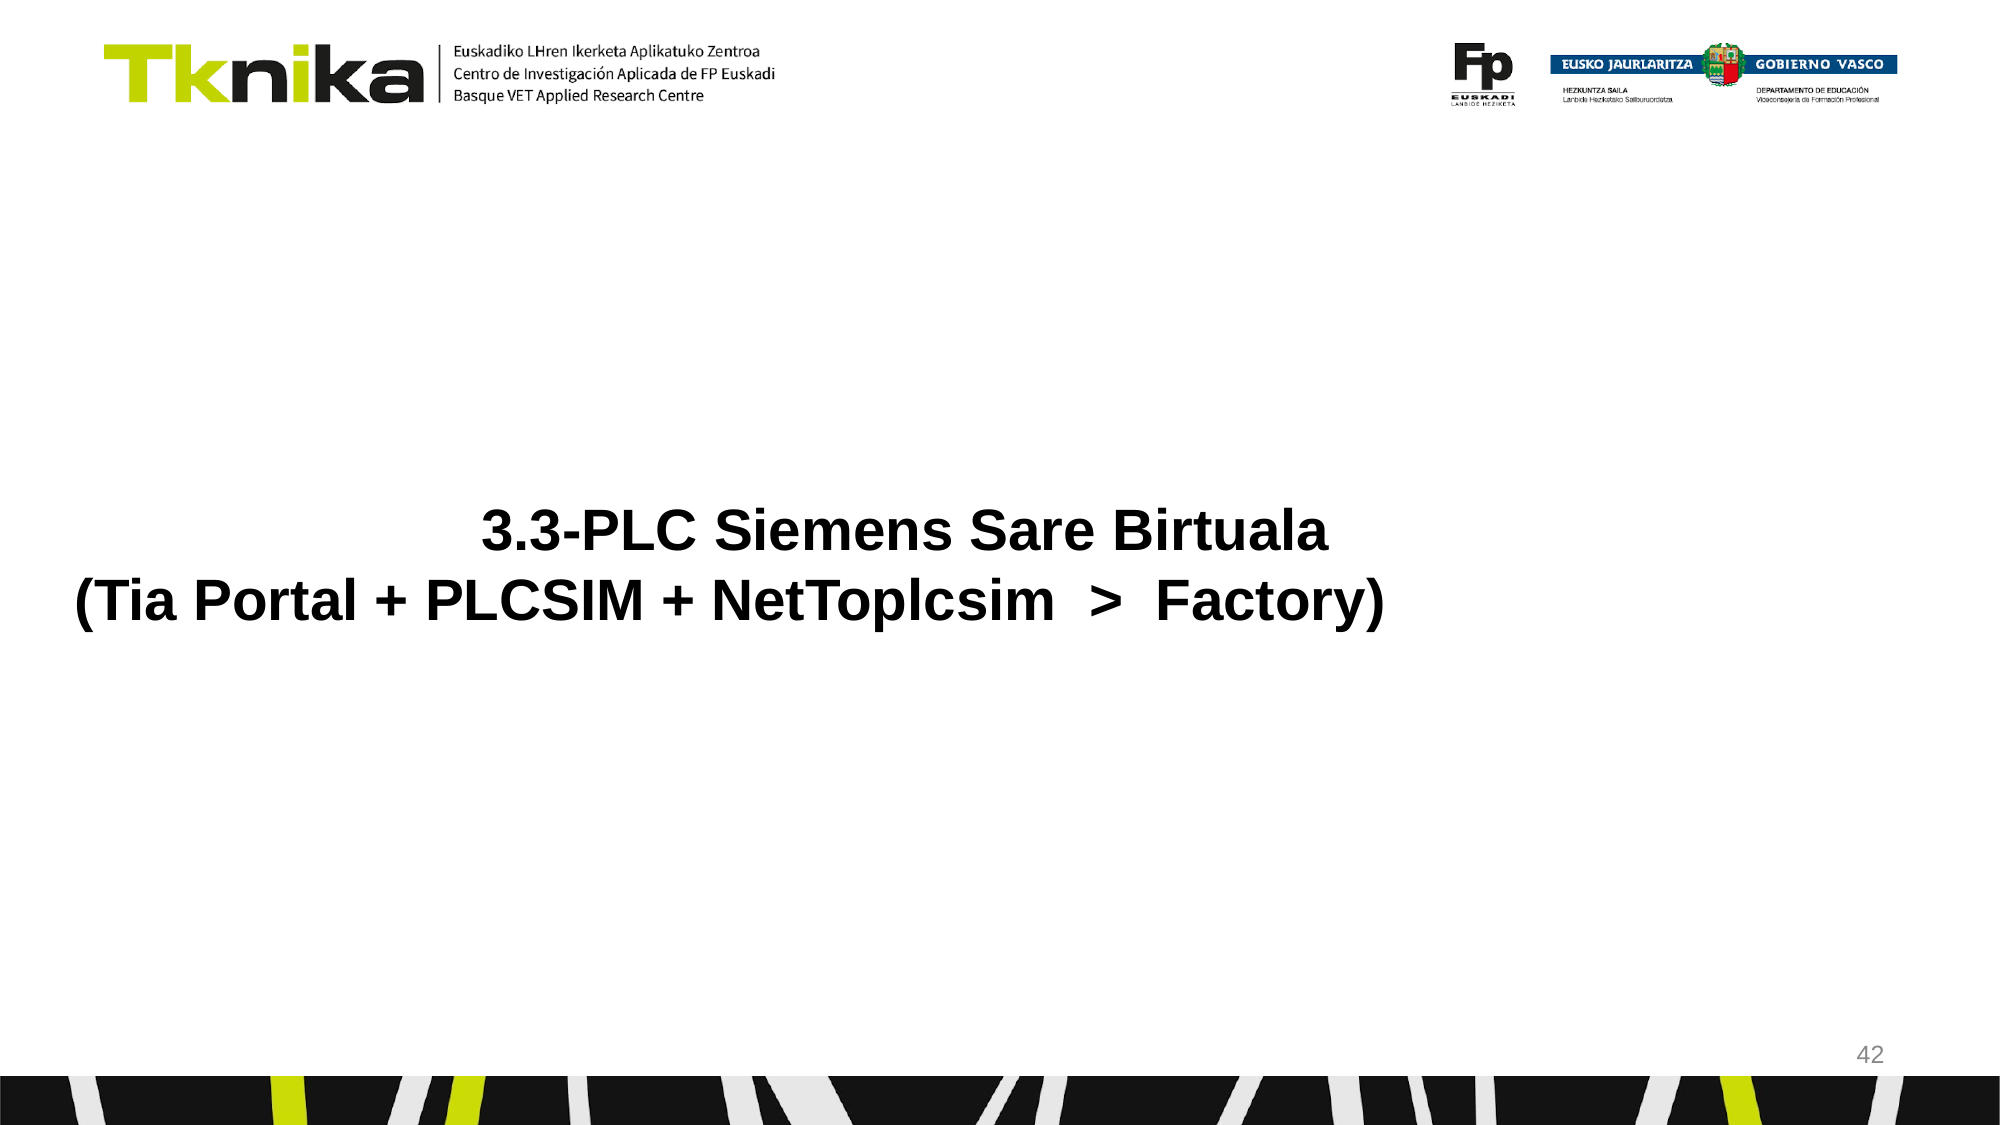

# 3.3-PLC Siemens Sare Birtuala
(Tia Portal + PLCSIM + NetToplcsim  >  Factory)
42